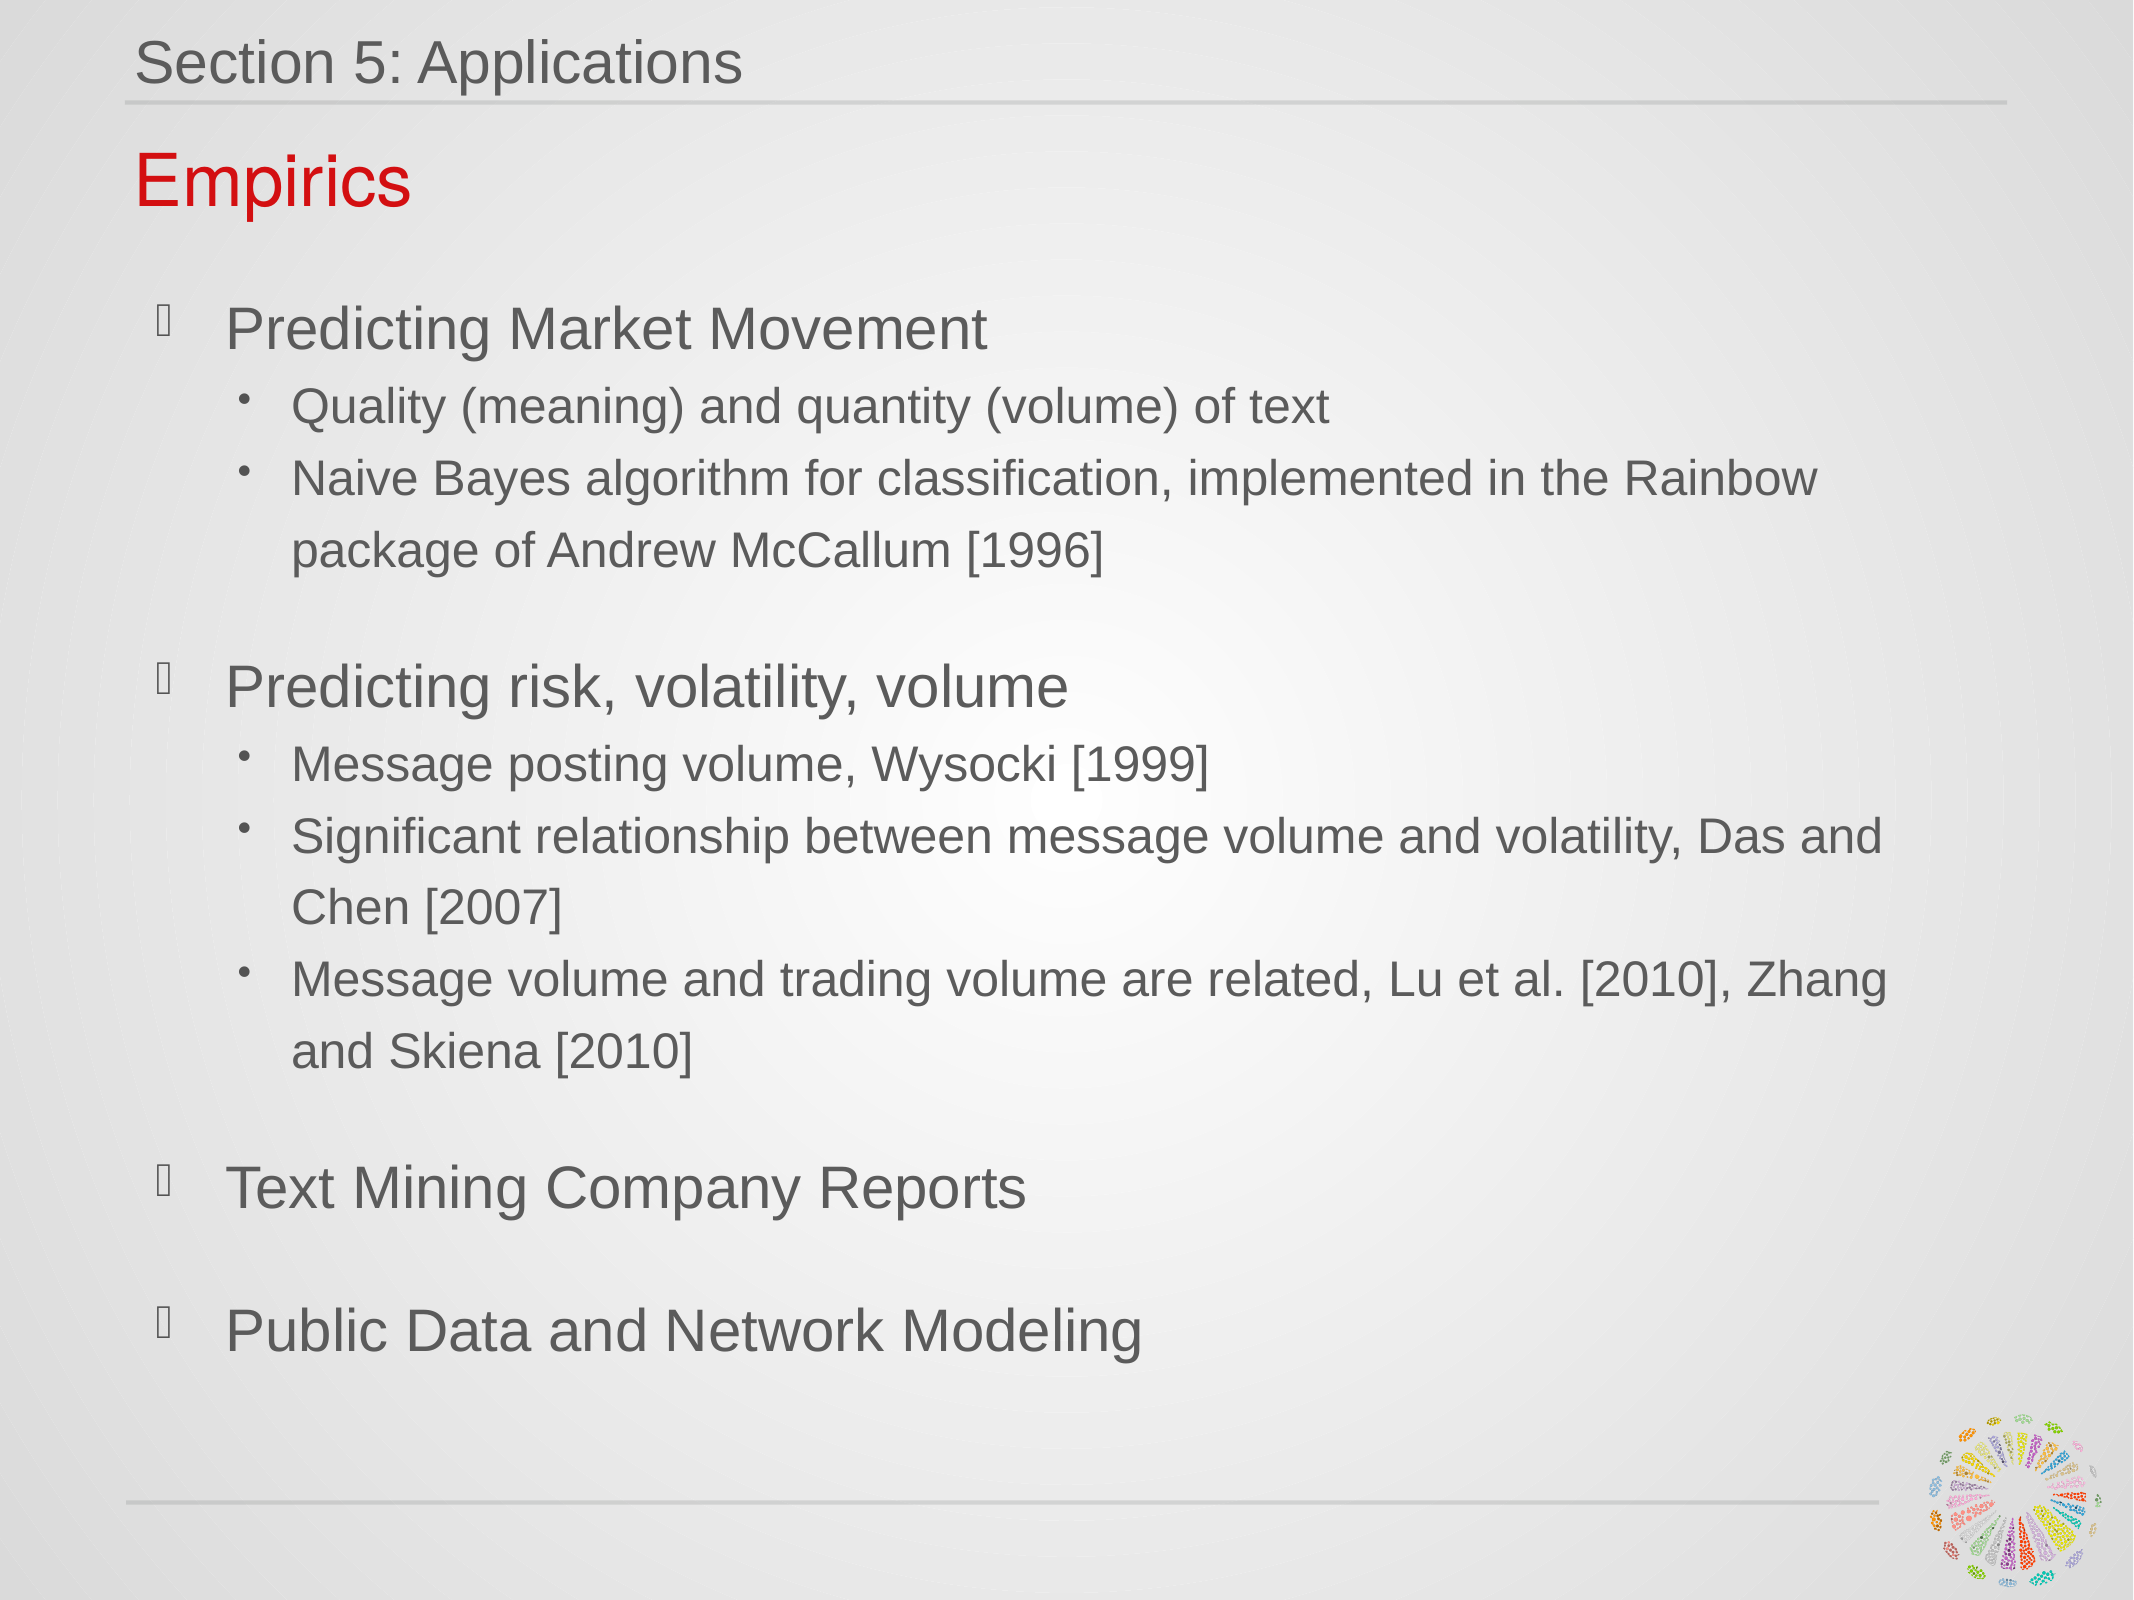

Section 5: Applications
Empirics
Predicting Market Movement
Quality (meaning) and quantity (volume) of text
Naive Bayes algorithm for classification, implemented in the Rainbow package of Andrew McCallum [1996]

Predicting risk, volatility, volume
Message posting volume, Wysocki [1999]
Significant relationship between message volume and volatility, Das and Chen [2007]
Message volume and trading volume are related, Lu et al. [2010], Zhang and Skiena [2010]

Text Mining Company Reports

Public Data and Network Modeling